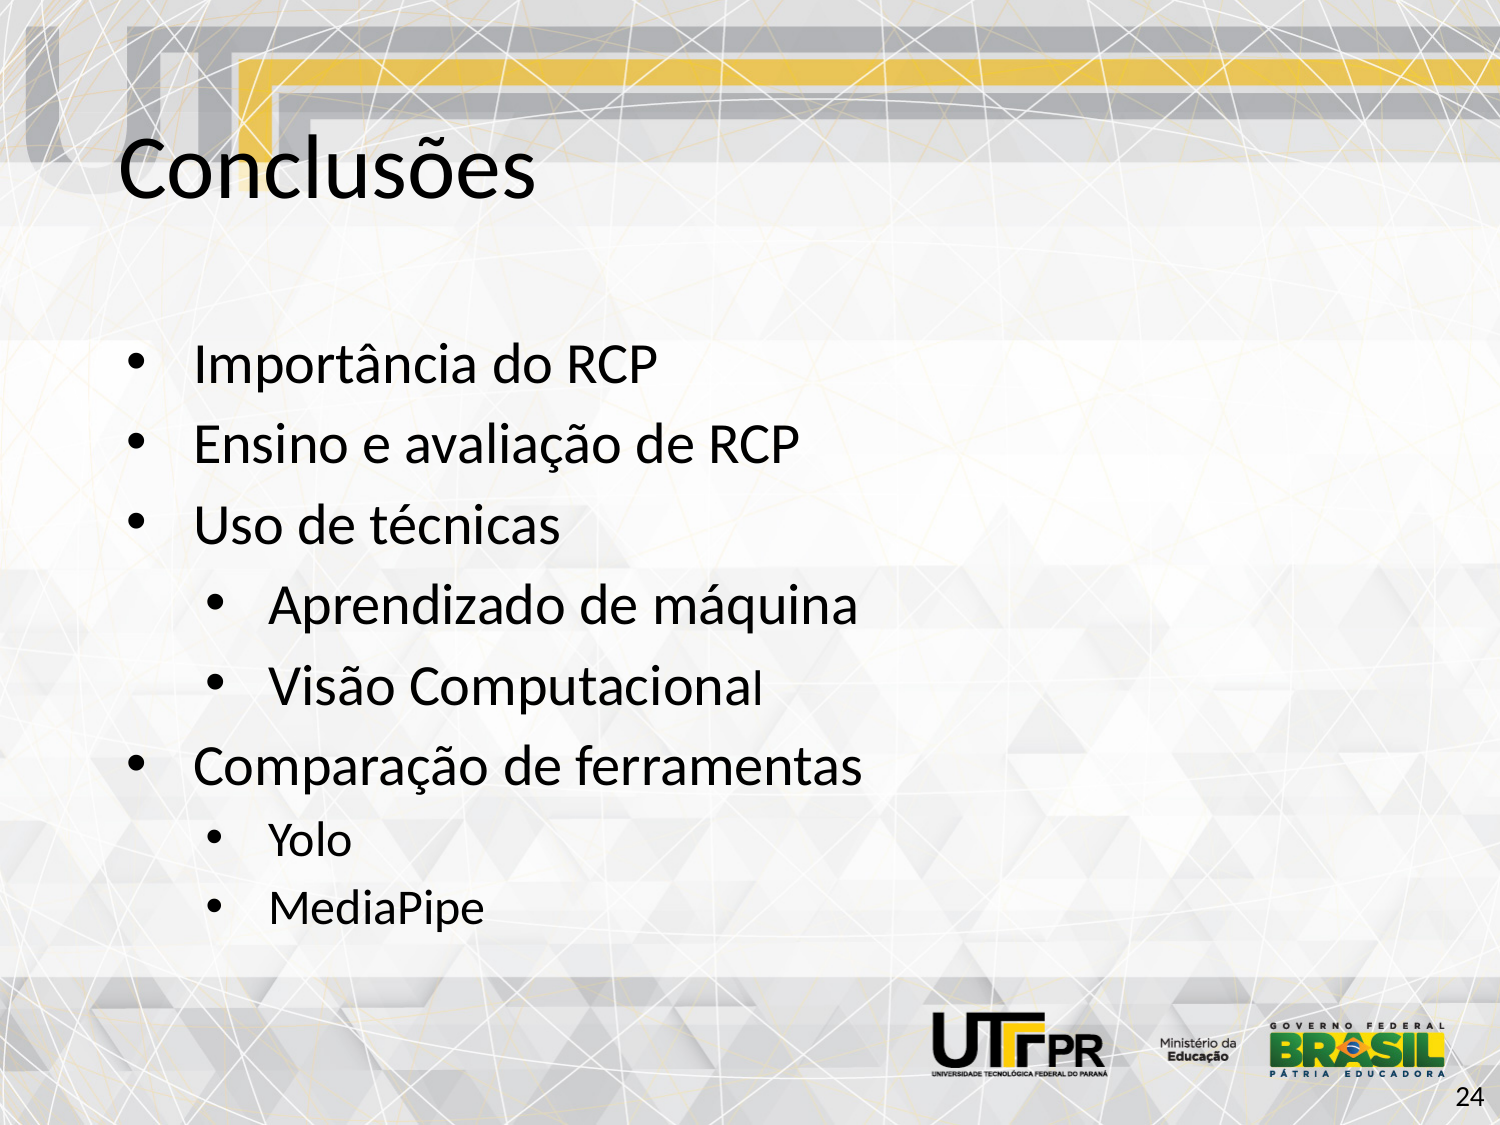

# Conclusões
Importância do RCP
Ensino e avaliação de RCP
Uso de técnicas
Aprendizado de máquina
Visão Computacional
Comparação de ferramentas
Yolo
MediaPipe

24